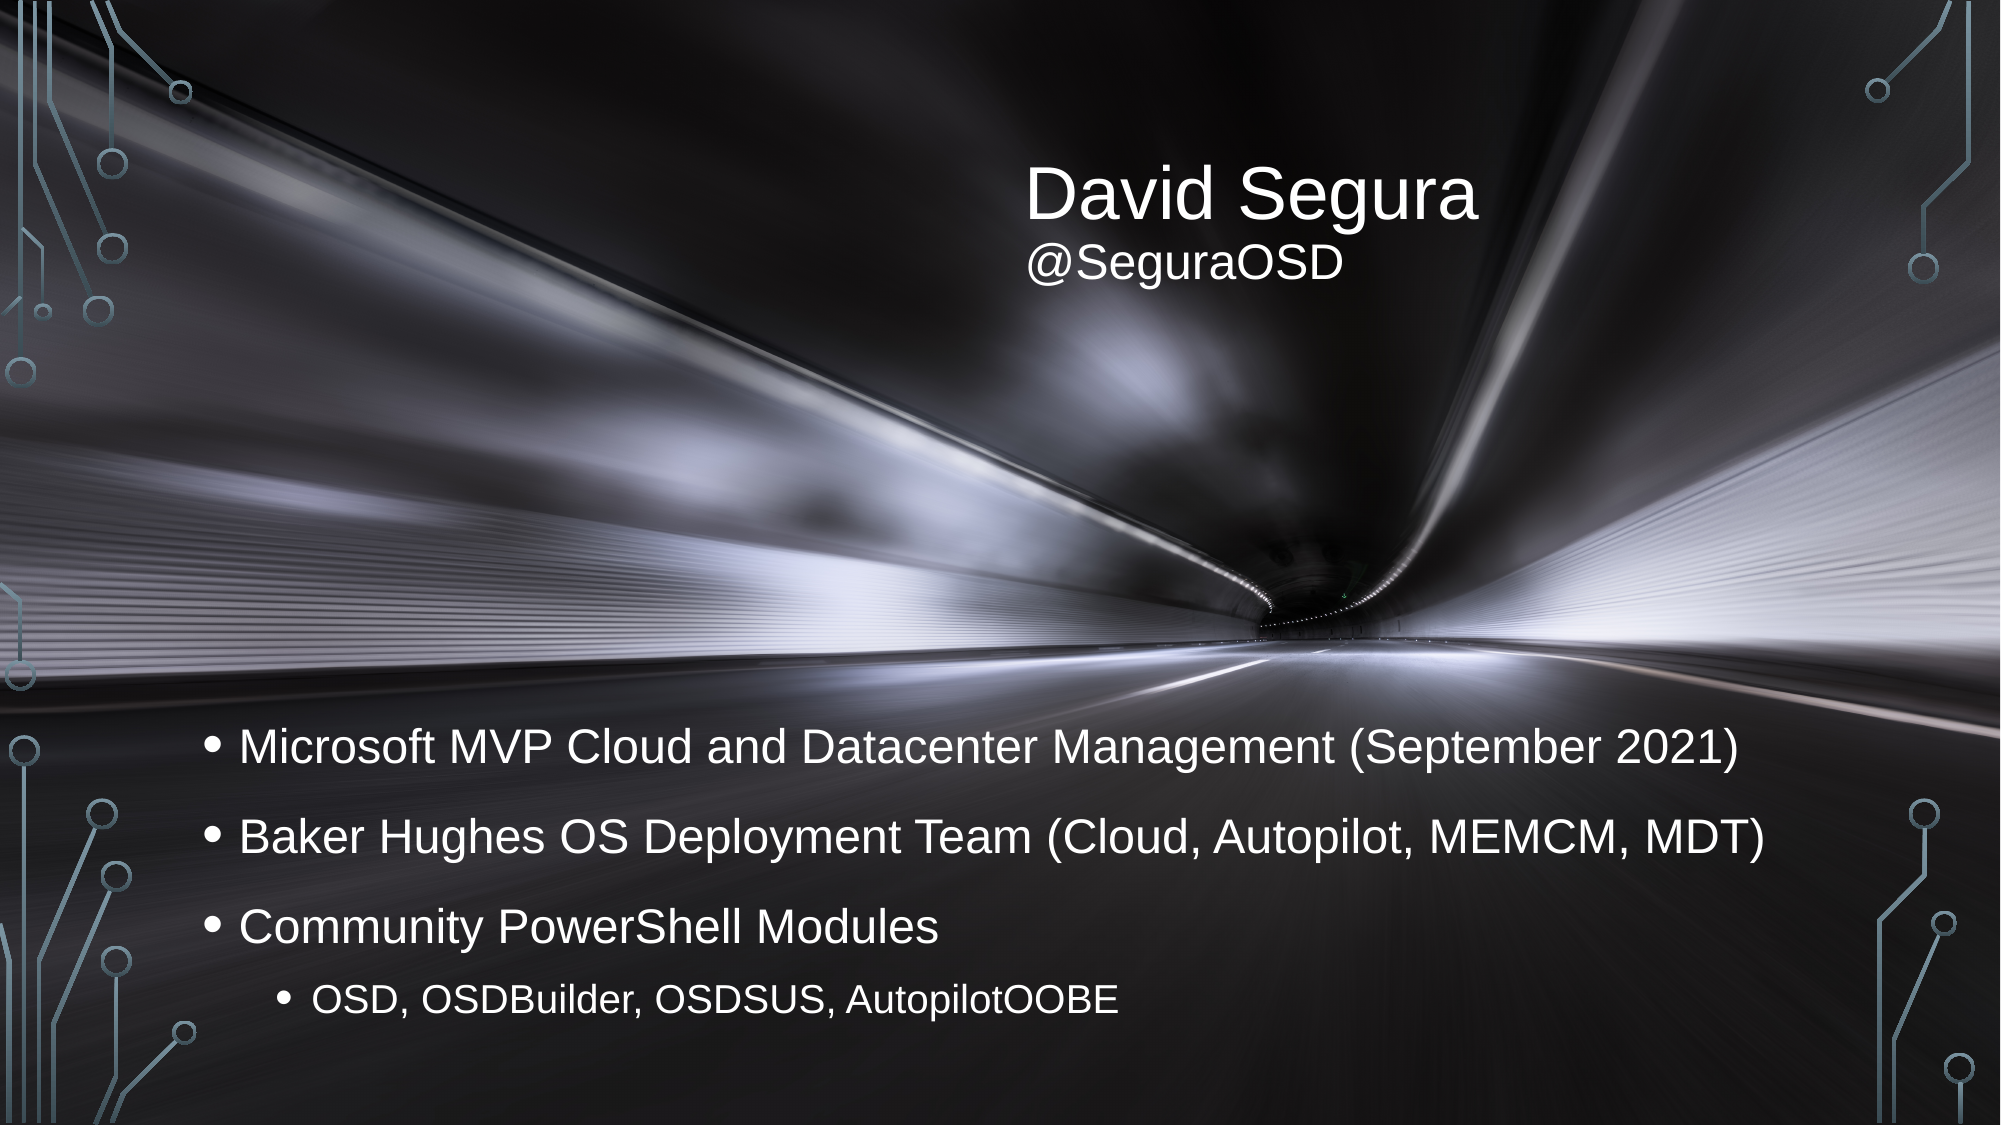

# David Segura @SeguraOSD
Microsoft MVP Cloud and Datacenter Management (September 2021)
Baker Hughes OS Deployment Team (Cloud, Autopilot, MEMCM, MDT)
Community PowerShell Modules
OSD, OSDBuilder, OSDSUS, AutopilotOOBE